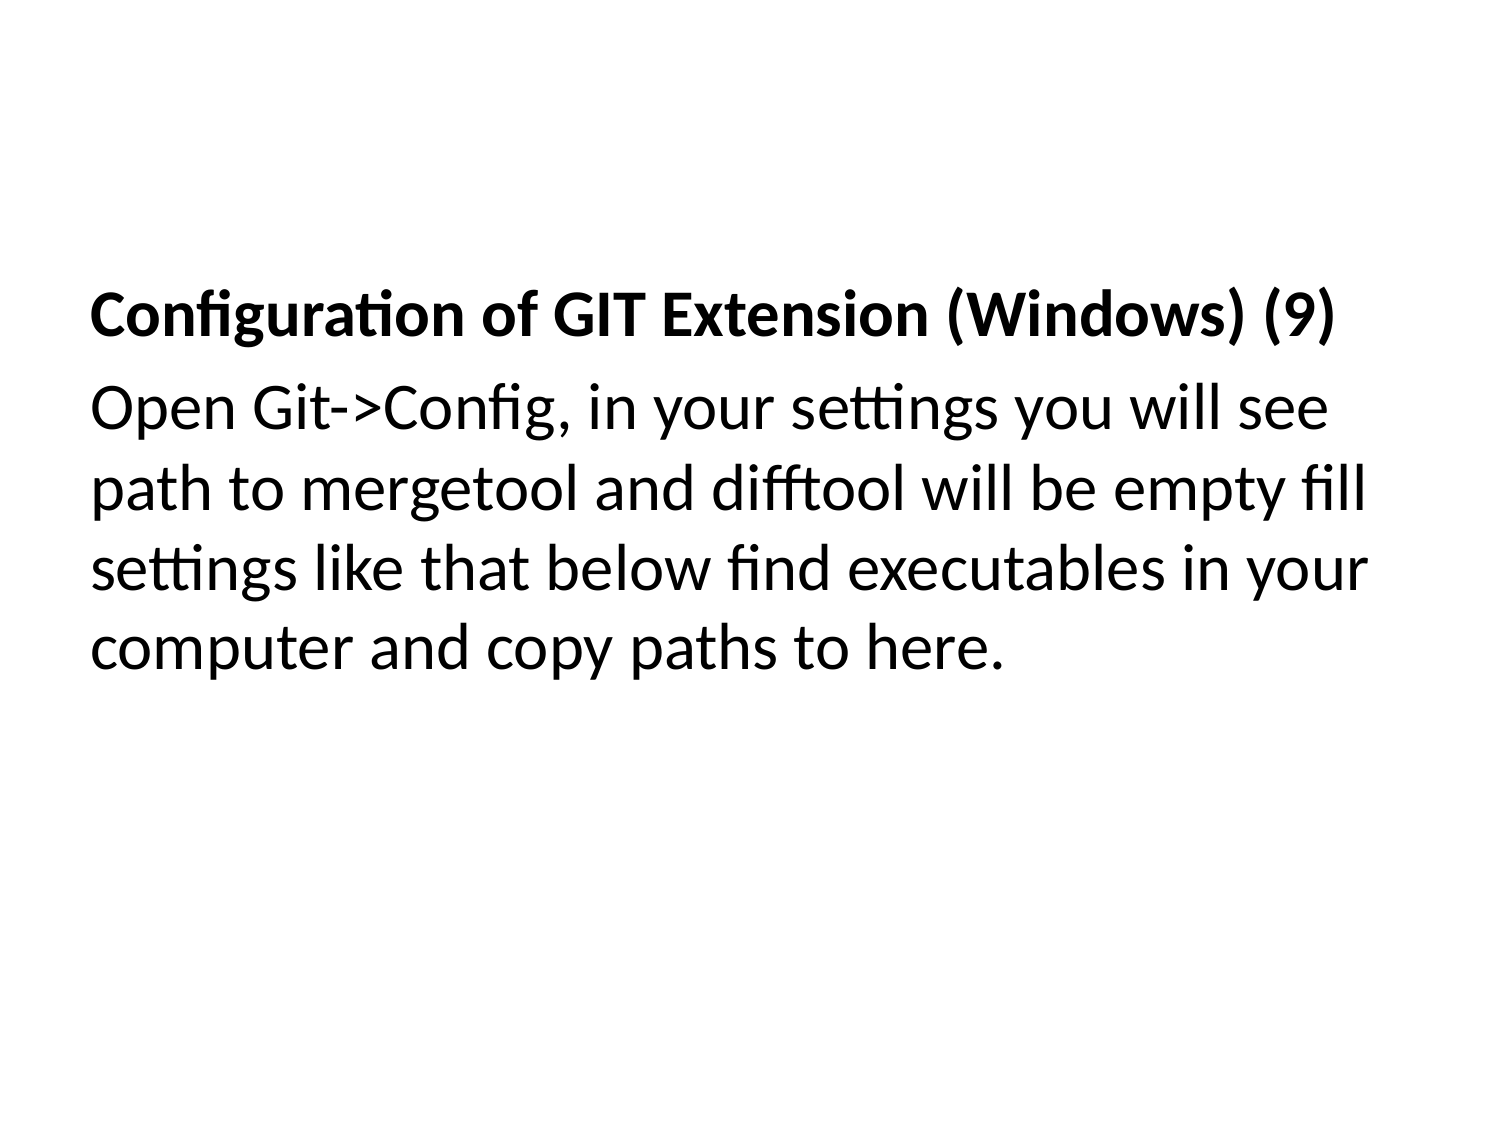

Configuration of GIT Extension (Windows) (9)
Open Git->Config, in your settings you will see path to mergetool and difftool will be empty fill settings like that below find executables in your computer and copy paths to here.